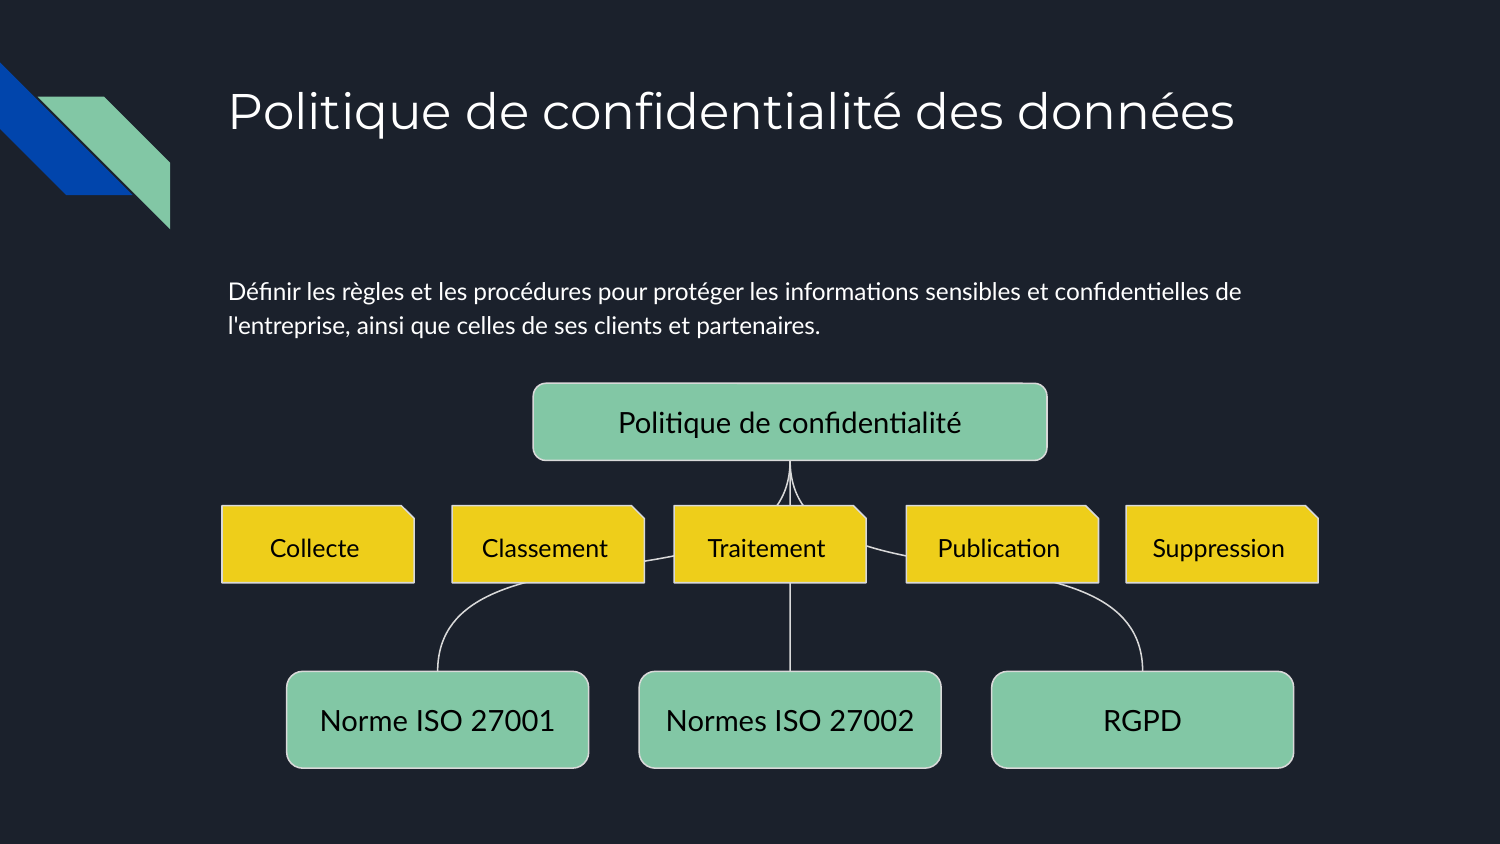

# Politique de confidentialité des données
Définir les règles et les procédures pour protéger les informations sensibles et confidentielles de l'entreprise, ainsi que celles de ses clients et partenaires.
Politique de confidentialité
Collecte
Classement
Traitement
Publication
Suppression
Norme ISO 27001
Normes ISO 27002
RGPD